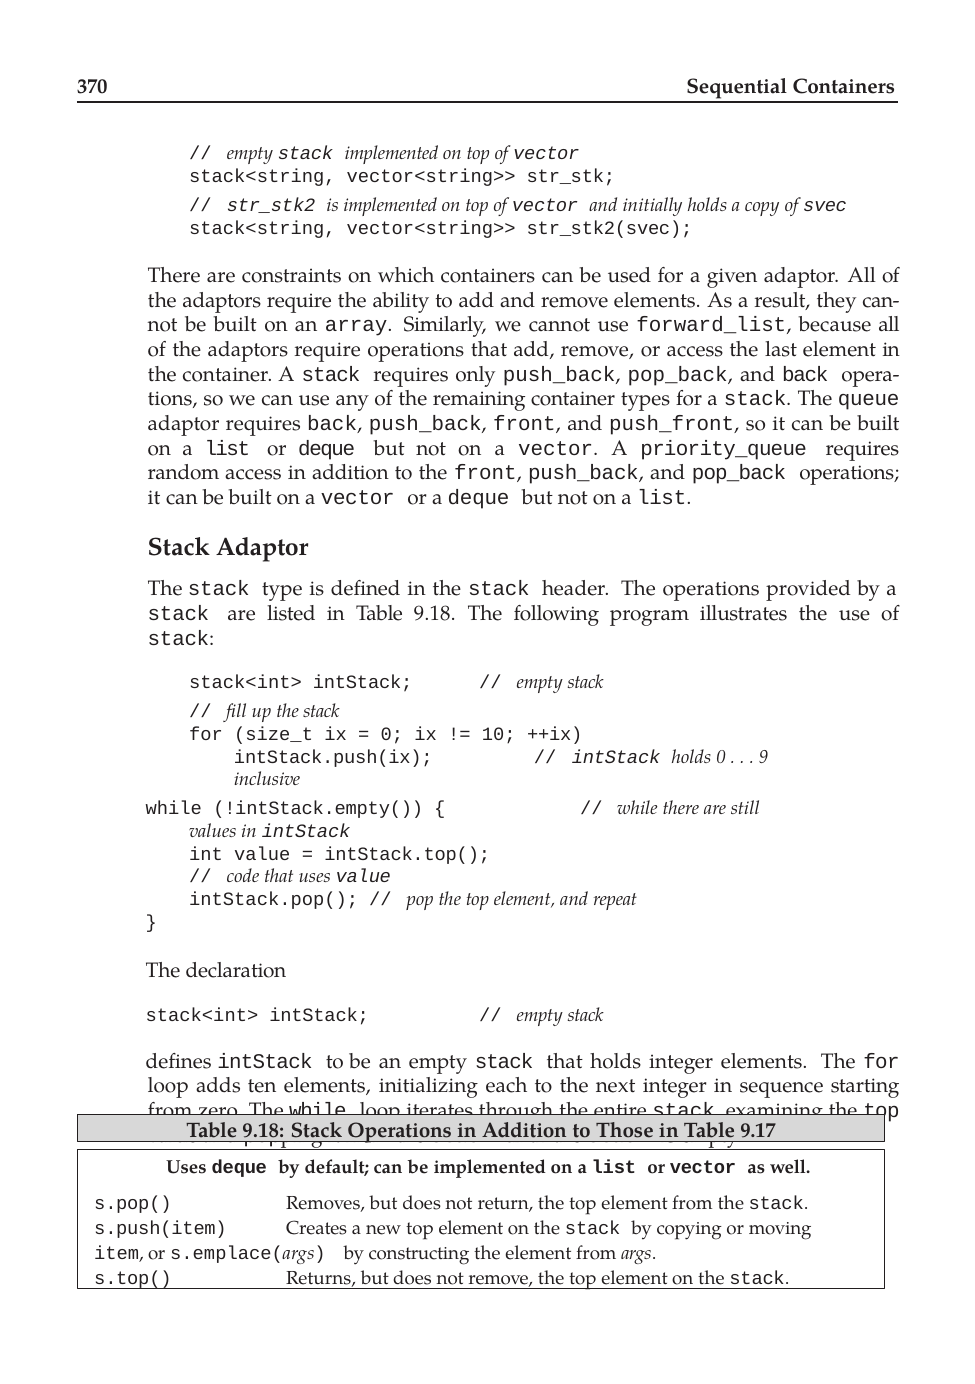

370
Sequential Containers

// empty stack implemented on top of vector
stack<string, vector<string>> str_stk;
// str_stk2 is implemented on top of vector and initially holds a copy of svec
stack<string, vector<string>> str_stk2(svec);

There are constraints on which containers can be used for a given adaptor. All of the adaptors require the ability to add and remove elements. As a result, they can- not be built on an array. Similarly, we cannot use forward_list, because all of the adaptors require operations that add, remove, or access the last element in the container. A stack requires only push_back, pop_back, and back opera- tions, so we can use any of the remaining container types for a stack. The queue adaptor requires back, push_back, front, and push_front, so it can be built on a list or deque but not on a vector. A priority_queue requires random access in addition to the front, push_back, and pop_back operations; it can be built on a vector or a deque but not on a list.
Stack Adaptor
The stack type is defined in the stack header. The operations provided by a
stack are listed in Table 9.18. The following program illustrates the use of stack:

stack<int> intStack;	// empty stack
// fill up the stack
for (size_t ix = 0; ix != 10; ++ix) intStack.push(ix);	// intStack holds 0 . . . 9 inclusive
while (!intStack.empty()) {	// while there are still values in intStack
int value = intStack.top();
// code that uses value
intStack.pop(); // pop the top element, and repeat
}

The declaration

stack<int> intStack;	// empty stack

defines intStack to be an empty stack that holds integer elements. The for loop adds ten elements, initializing each to the next integer in sequence starting from zero. The while loop iterates through the entire stack, examining the top value and popping it from the stack until the stack is empty.
Table 9.18: Stack Operations in Addition to Those in Table 9.17
Uses deque by default; can be implemented on a list or vector as well.
s.pop()	Removes, but does not return, the top element from the stack. s.push(item)	Creates a new top element on the stack by copying or moving item, or s.emplace(args) by constructing the element from args.
s.top()	Returns, but does not remove, the top element on the stack.